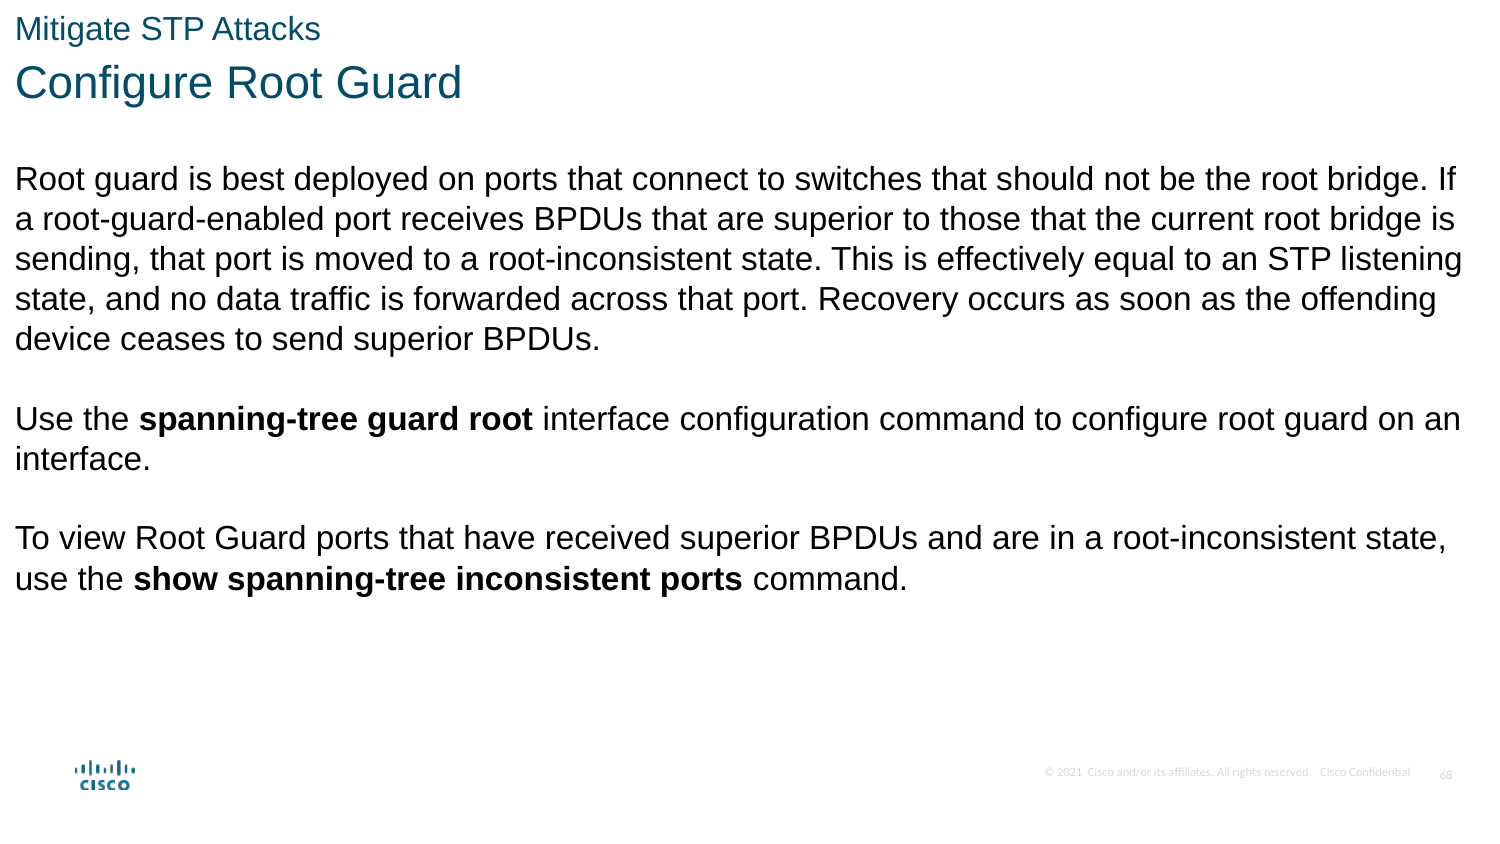

Mitigate STP Attacks
Configure Root Guard
Root guard is best deployed on ports that connect to switches that should not be the root bridge. If a root-guard-enabled port receives BPDUs that are superior to those that the current root bridge is sending, that port is moved to a root-inconsistent state. This is effectively equal to an STP listening state, and no data traffic is forwarded across that port. Recovery occurs as soon as the offending device ceases to send superior BPDUs.

Use the spanning-tree guard root interface configuration command to configure root guard on an interface.

To view Root Guard ports that have received superior BPDUs and are in a root-inconsistent state, use the show spanning-tree inconsistent ports command.
68